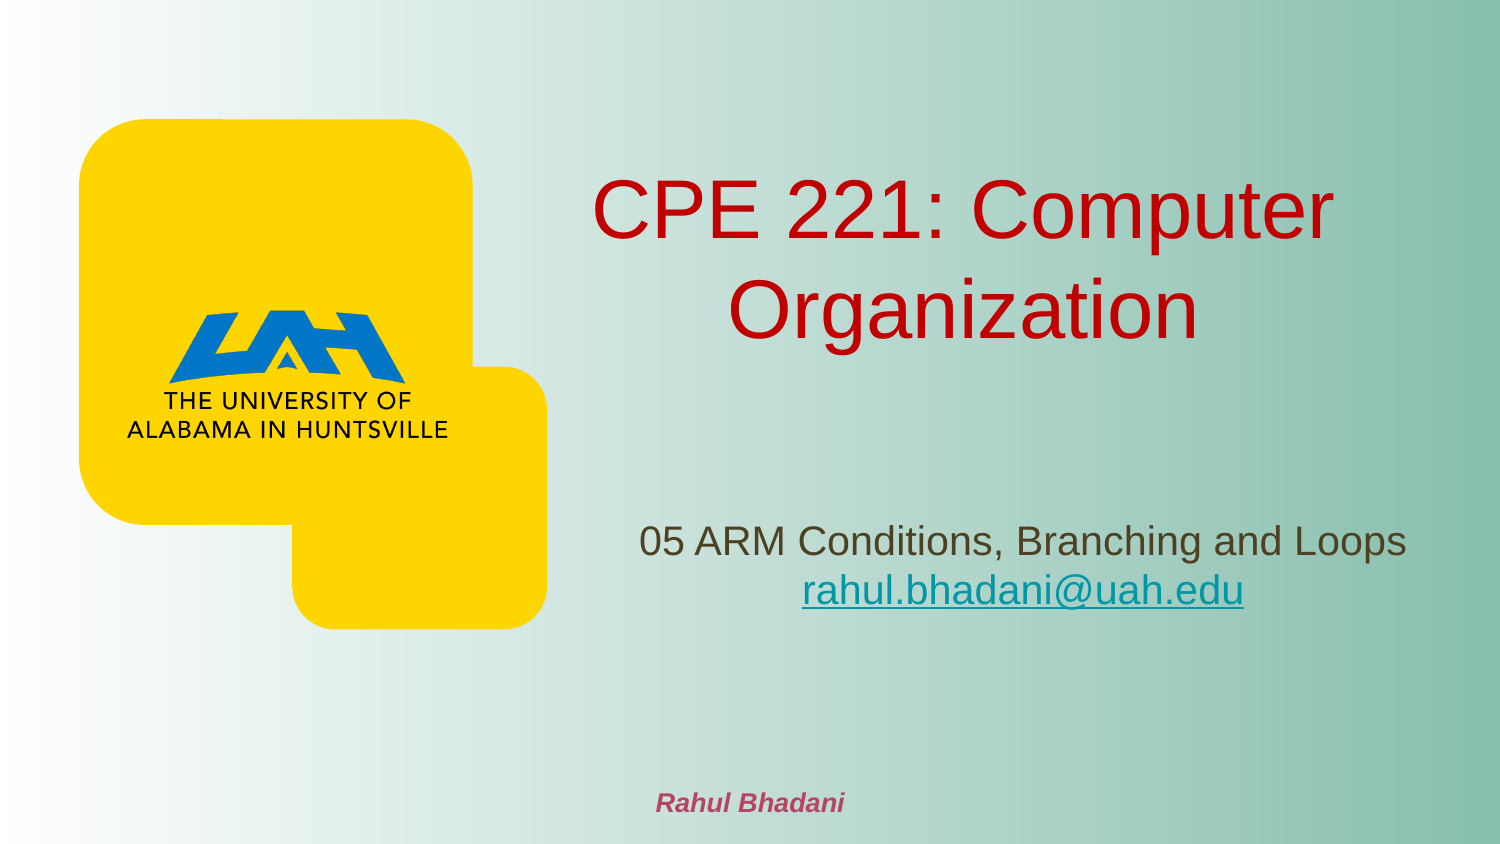

# CPE 221: Computer Organization
05 ARM Conditions, Branching and Loops
rahul.bhadani@uah.edu